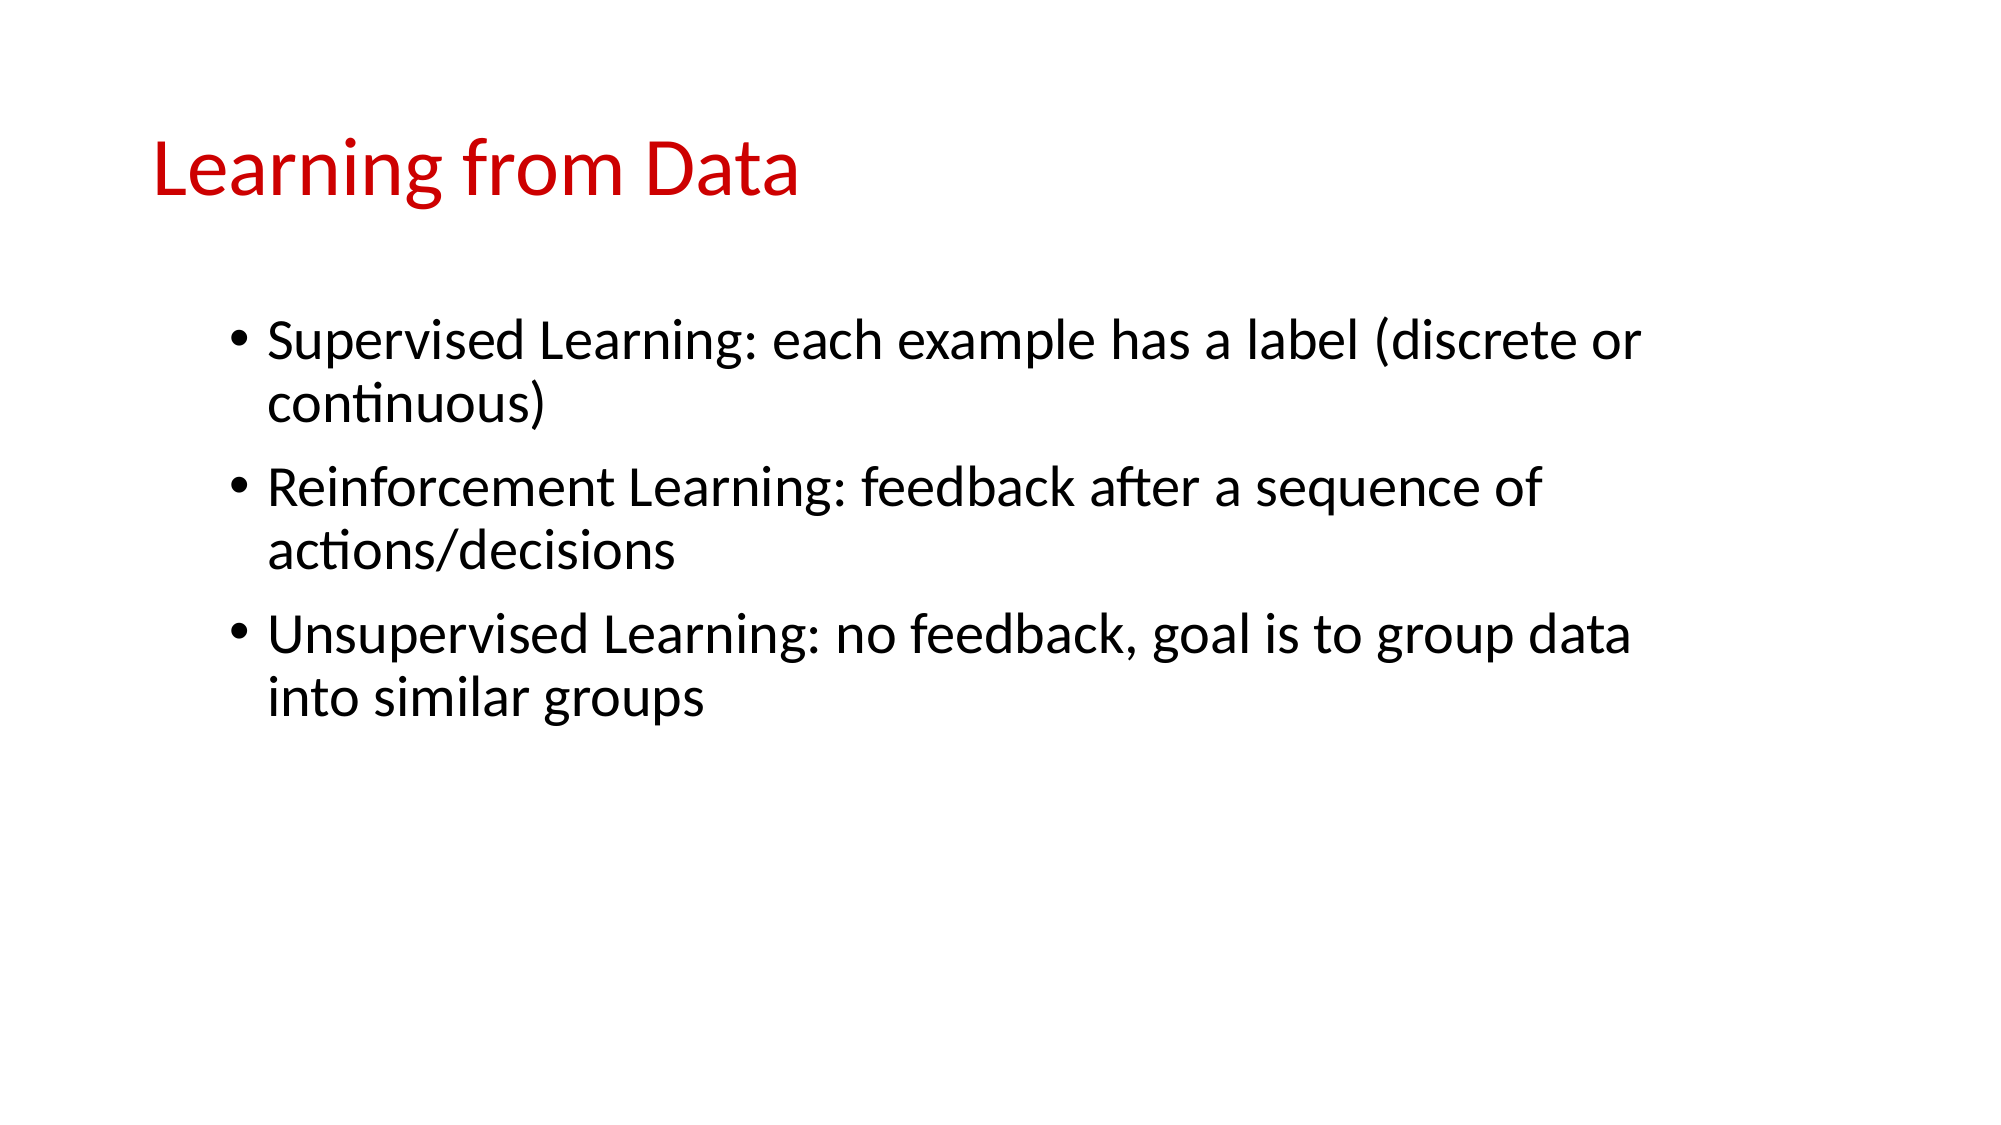

# Learning from Data
Supervised Learning: each example has a label (discrete or continuous)
Reinforcement Learning: feedback after a sequence of actions/decisions
Unsupervised Learning: no feedback, goal is to group data into similar groups